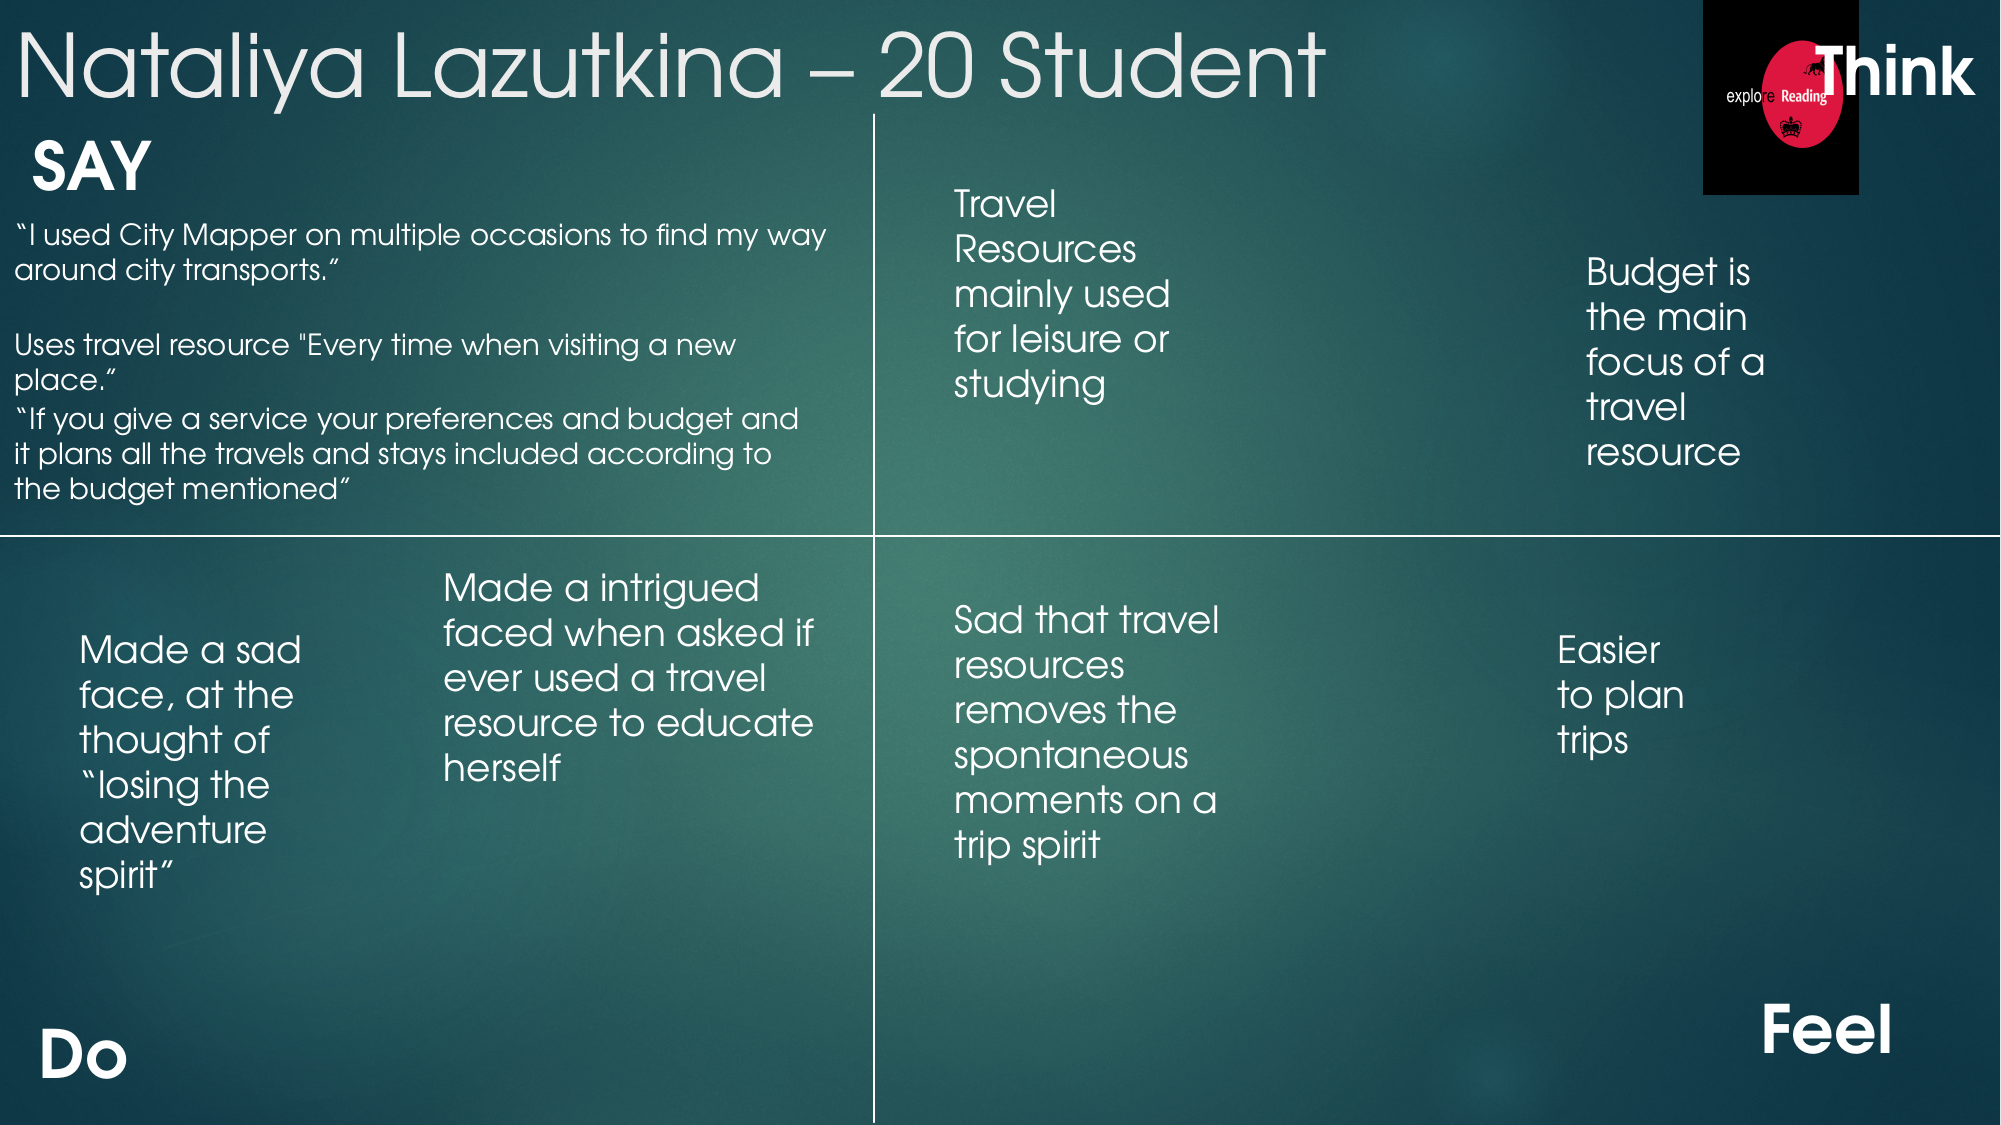

# Nataliya Lazutkina – 20 Student
Think
SAY
Travel Resources mainly used for leisure or studying
“I used City Mapper on multiple occasions to find my way around city transports.”
Budget is the main focus of a travel resource
Uses travel resource "Every time when visiting a new place.”
“If you give a service your preferences and budget and it plans all the travels and stays included according to
the budget mentioned”
Made a intrigued faced when asked if ever used a travel resource to educate herself
Sad that travel resources removes the spontaneous moments on a trip spirit
Made a sad face, at the thought of “losing the adventure spirit”
Easier to plan trips
Feel
Do